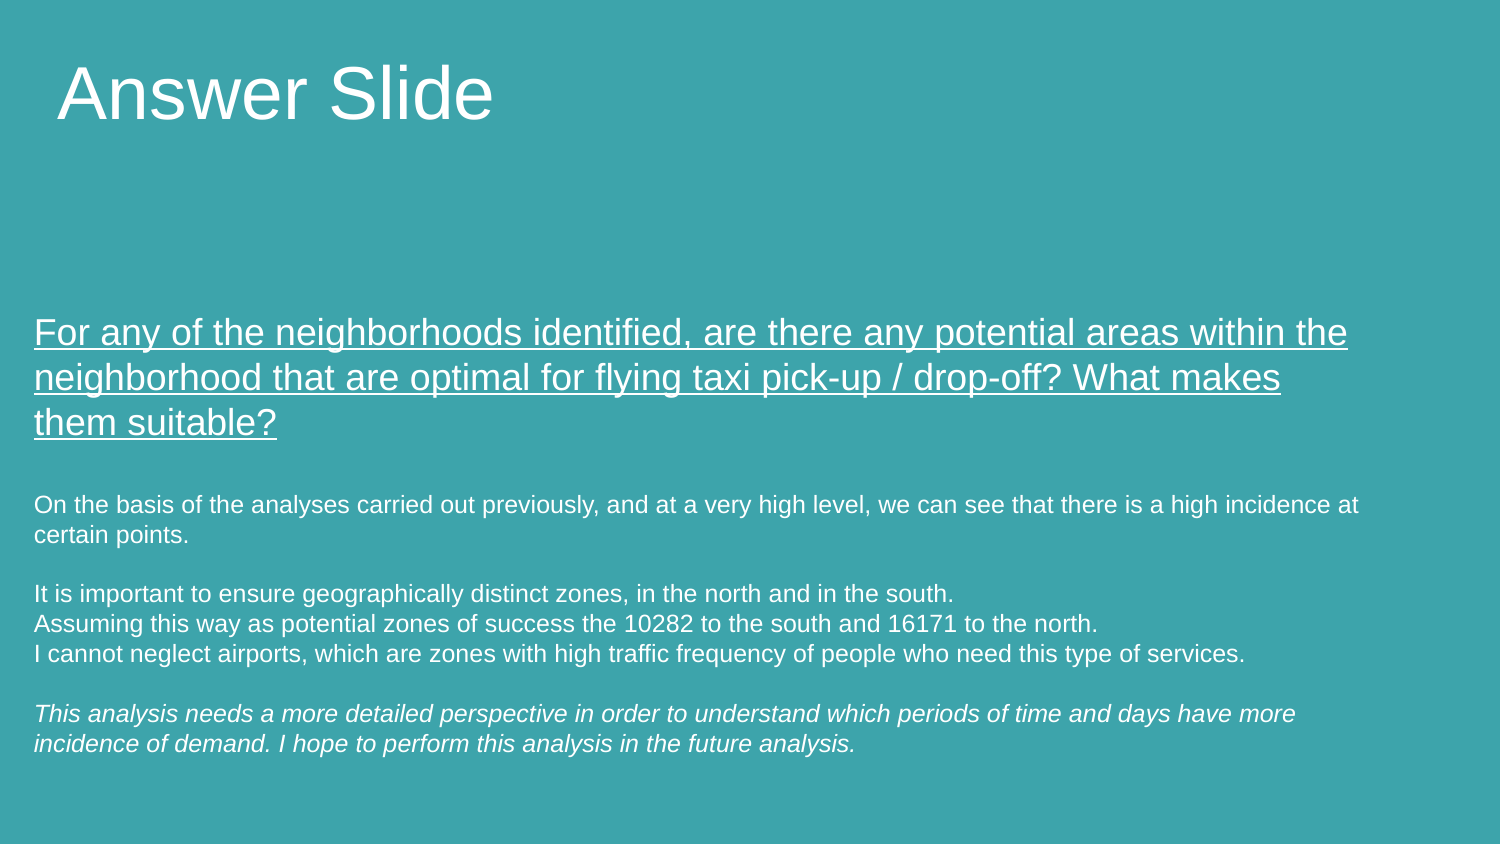

# Answer Slide

For any of the neighborhoods identified, are there any potential areas within the neighborhood that are optimal for flying taxi pick-up / drop-off? What makes them suitable?
On the basis of the analyses carried out previously, and at a very high level, we can see that there is a high incidence at certain points.
It is important to ensure geographically distinct zones, in the north and in the south.
Assuming this way as potential zones of success the 10282 to the south and 16171 to the north.
I cannot neglect airports, which are zones with high traffic frequency of people who need this type of services.
This analysis needs a more detailed perspective in order to understand which periods of time and days have more incidence of demand. I hope to perform this analysis in the future analysis.